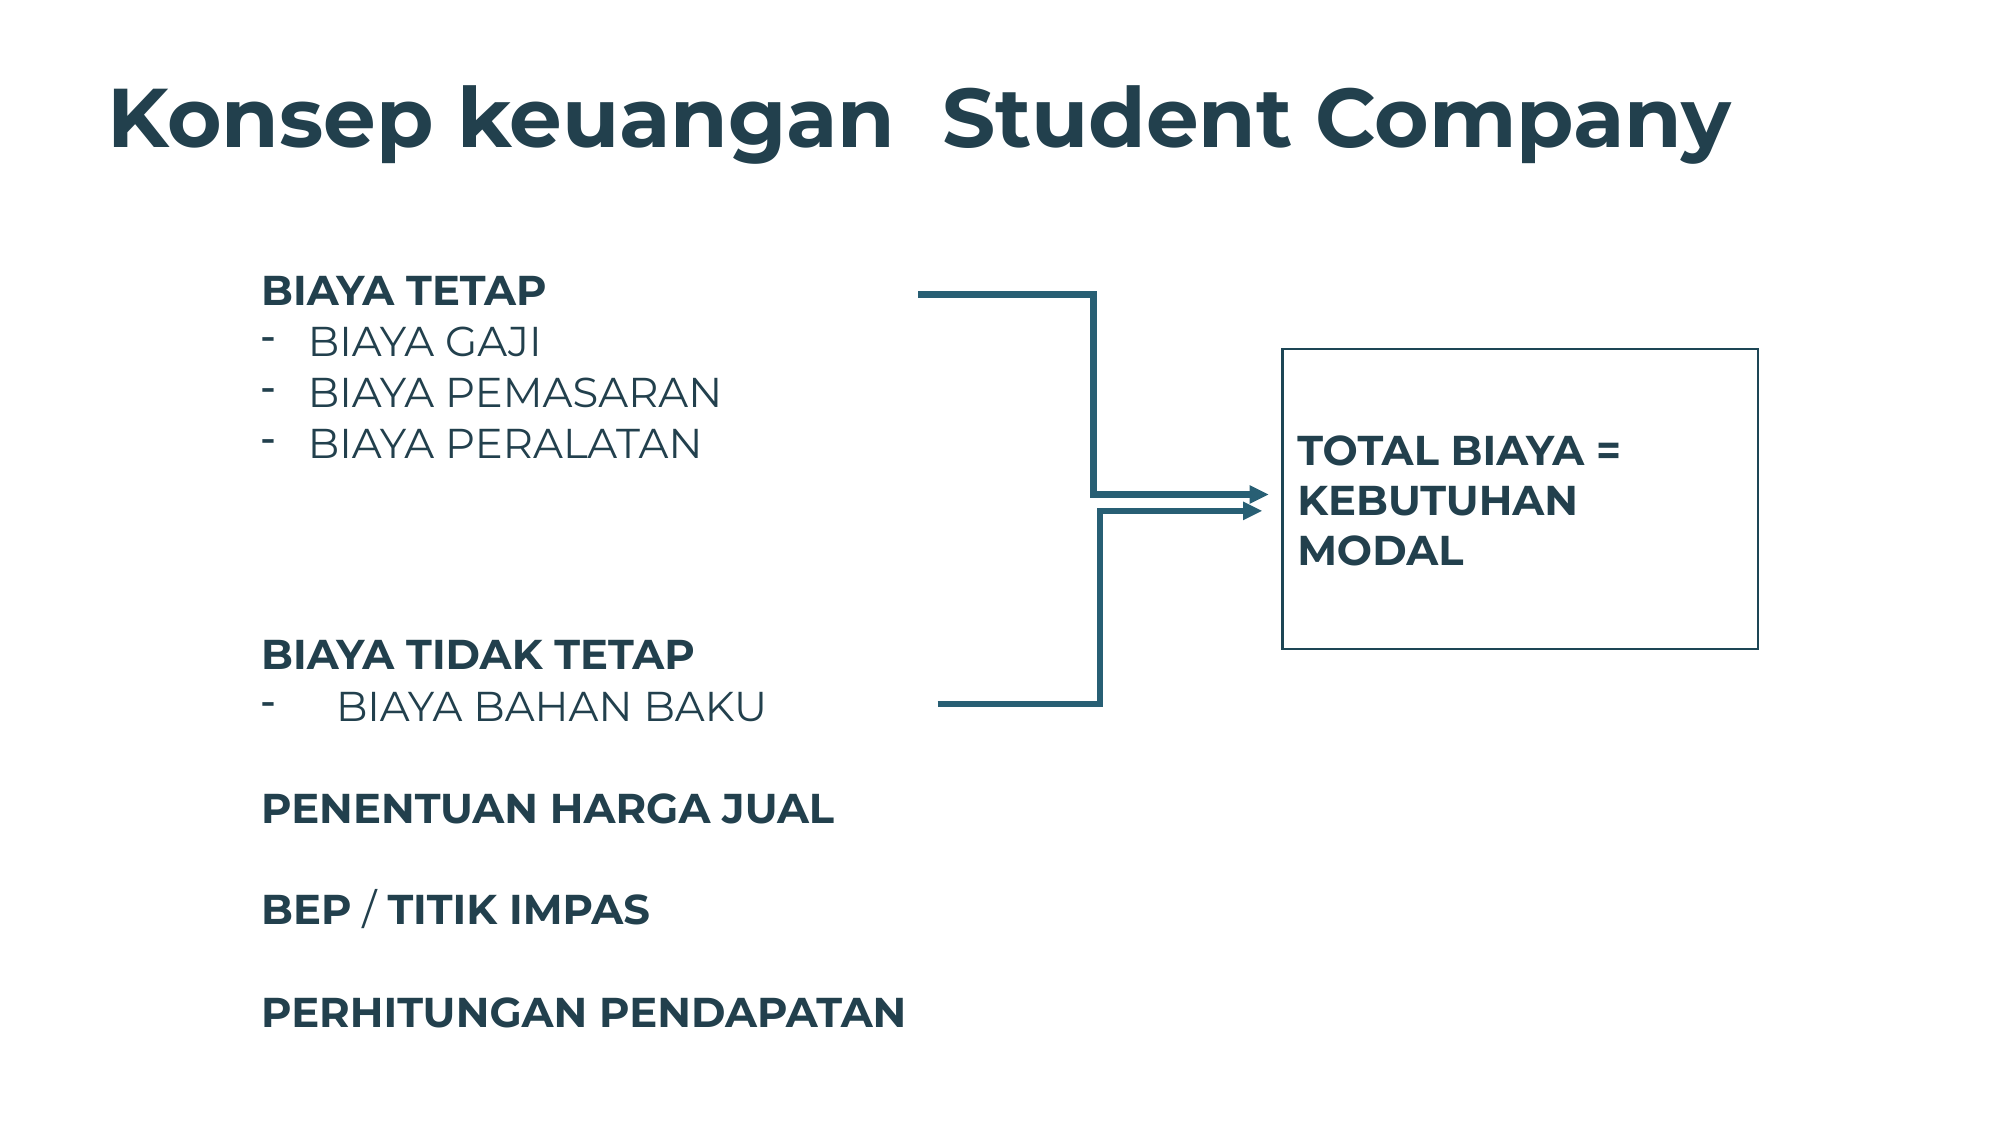

Konsep keuangan  Student Company
| BIAYA TETAP BIAYA GAJI BIAYA PEMASARAN BIAYA PERALATAN |
| --- |
| BIAYA TIDAK TETAP BIAYA BAHAN BAKU PENENTUAN HARGA JUAL BEP / TITIK IMPAS PERHITUNGAN PENDAPATAN |
|  |
|  |
TOTAL BIAYA = KEBUTUHAN MODAL